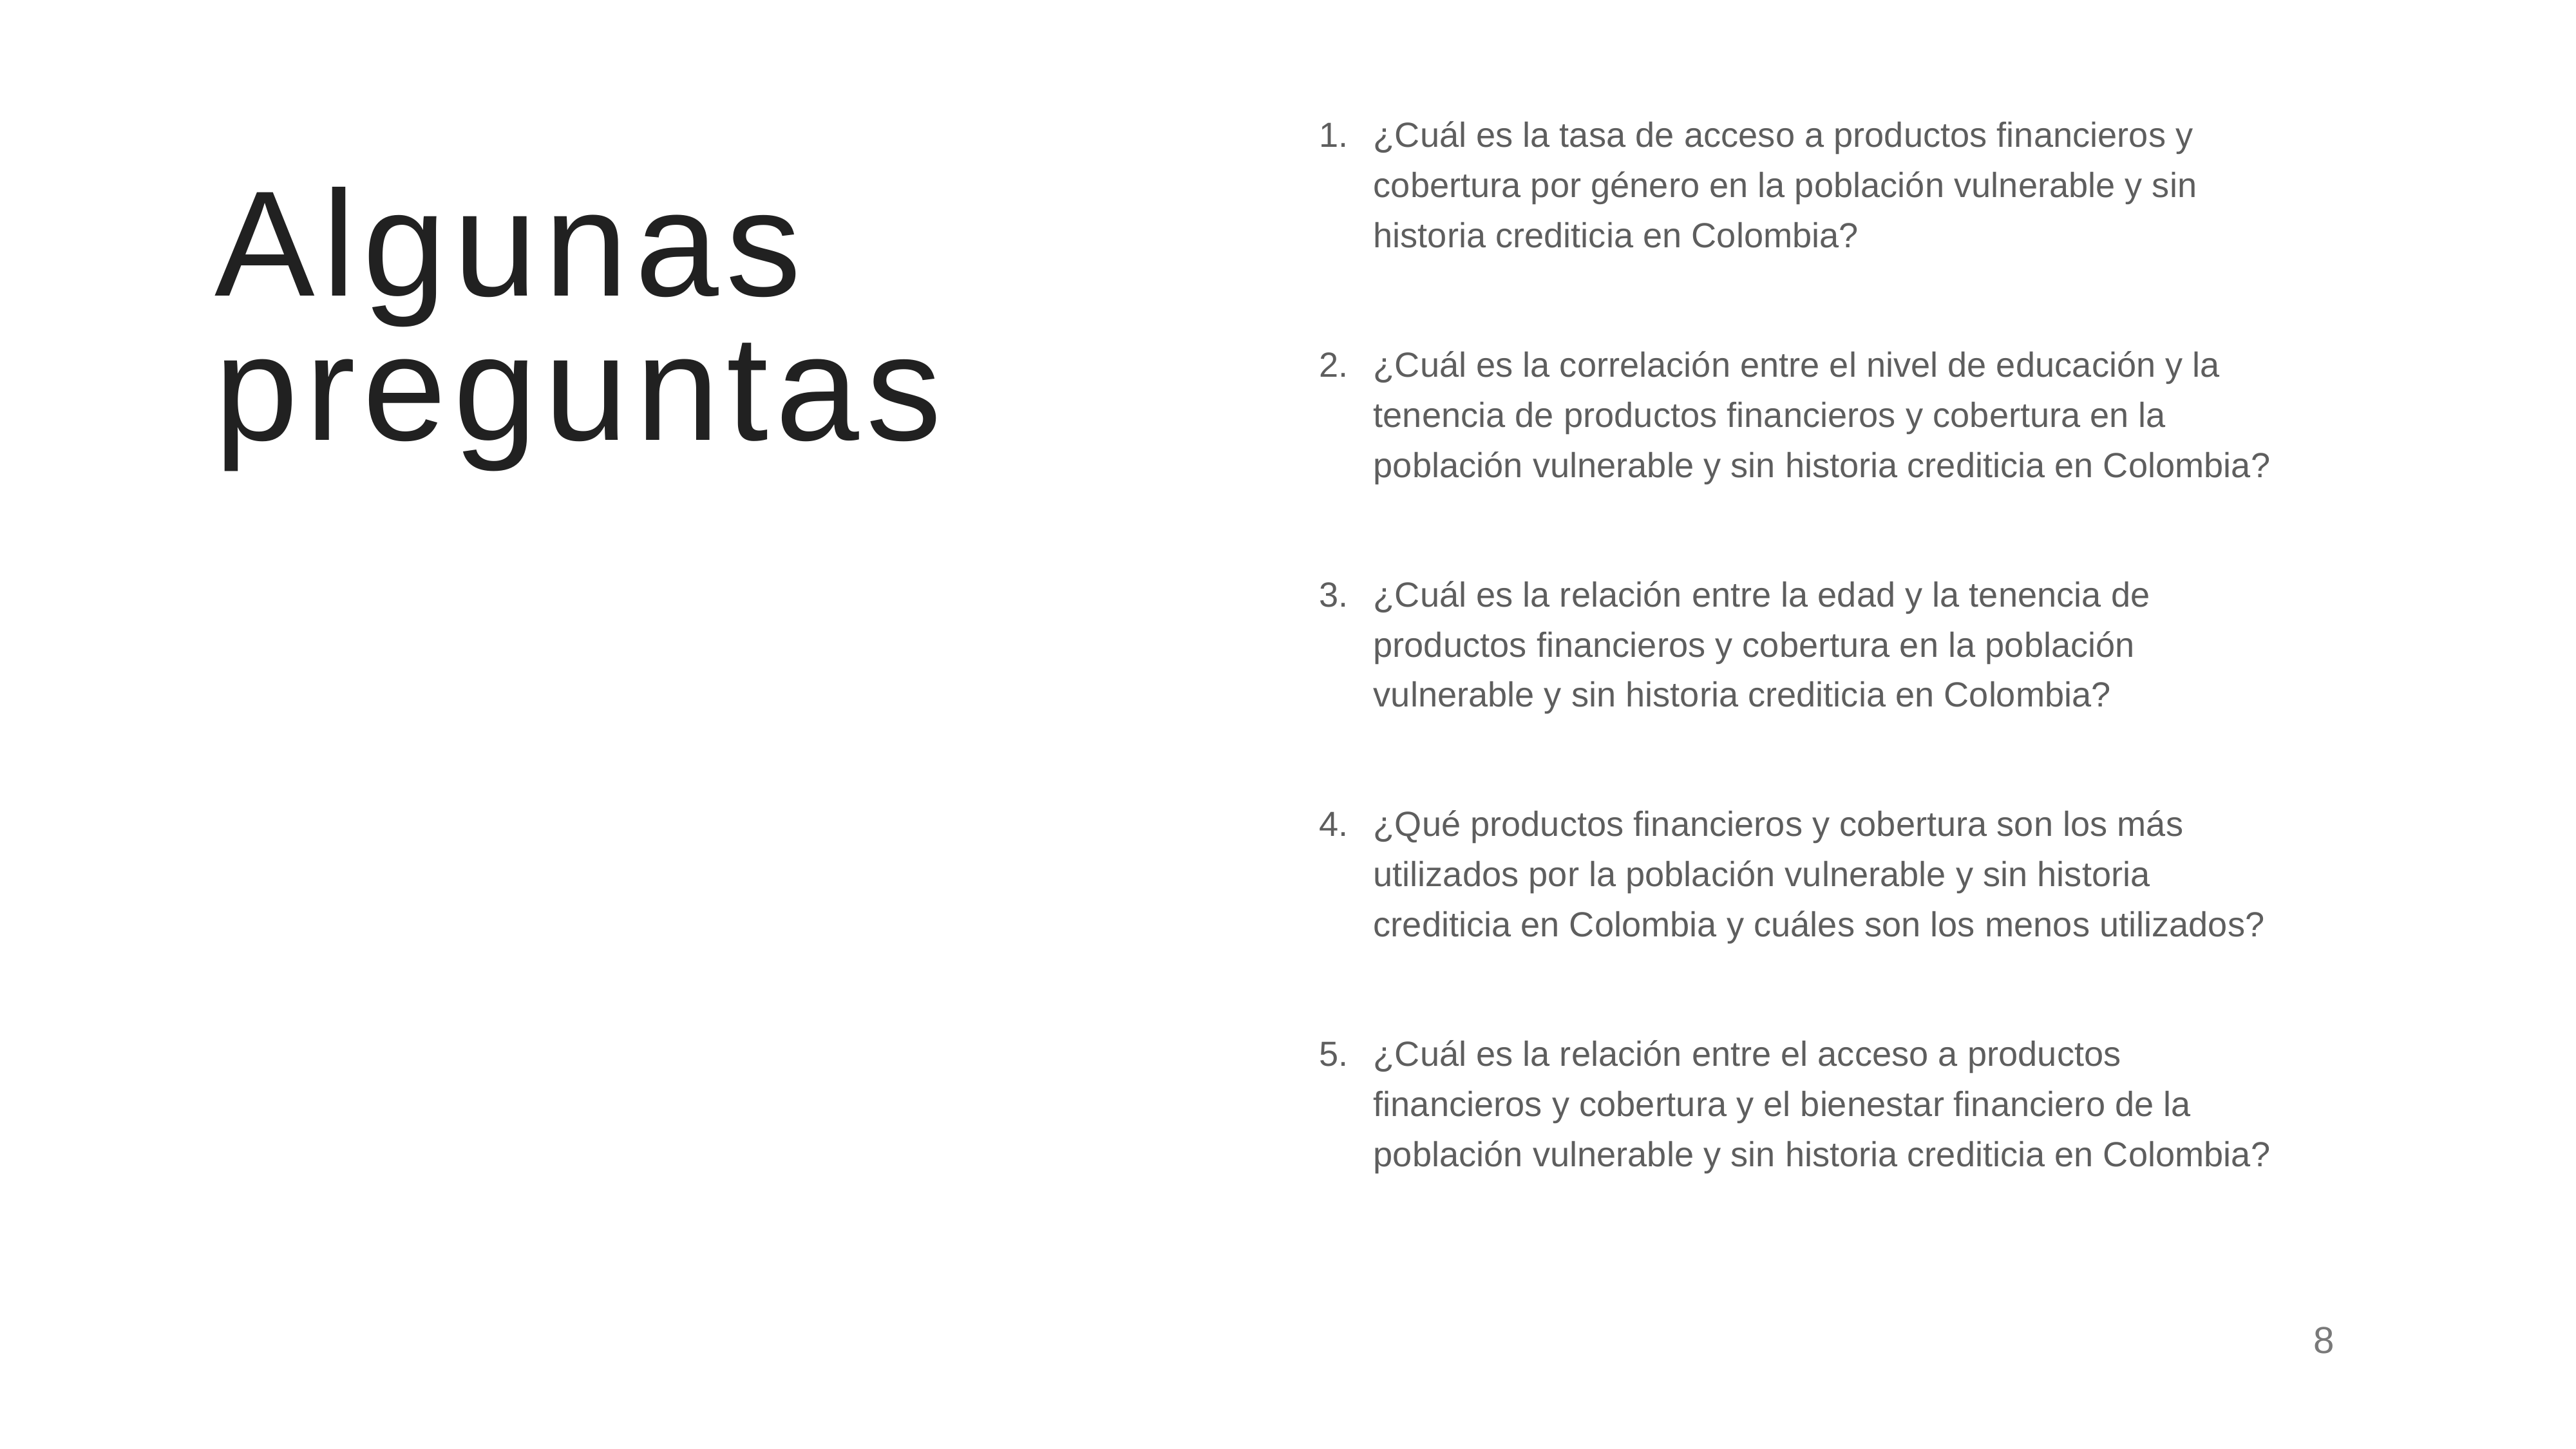

¿Cuál es la tasa de acceso a productos financieros y cobertura por género en la población vulnerable y sin historia crediticia en Colombia?
¿Cuál es la correlación entre el nivel de educación y la tenencia de productos financieros y cobertura en la población vulnerable y sin historia crediticia en Colombia?
¿Cuál es la relación entre la edad y la tenencia de productos financieros y cobertura en la población vulnerable y sin historia crediticia en Colombia?
¿Qué productos financieros y cobertura son los más utilizados por la población vulnerable y sin historia crediticia en Colombia y cuáles son los menos utilizados?
¿Cuál es la relación entre el acceso a productos financieros y cobertura y el bienestar financiero de la población vulnerable y sin historia crediticia en Colombia?
# Algunas preguntas
8